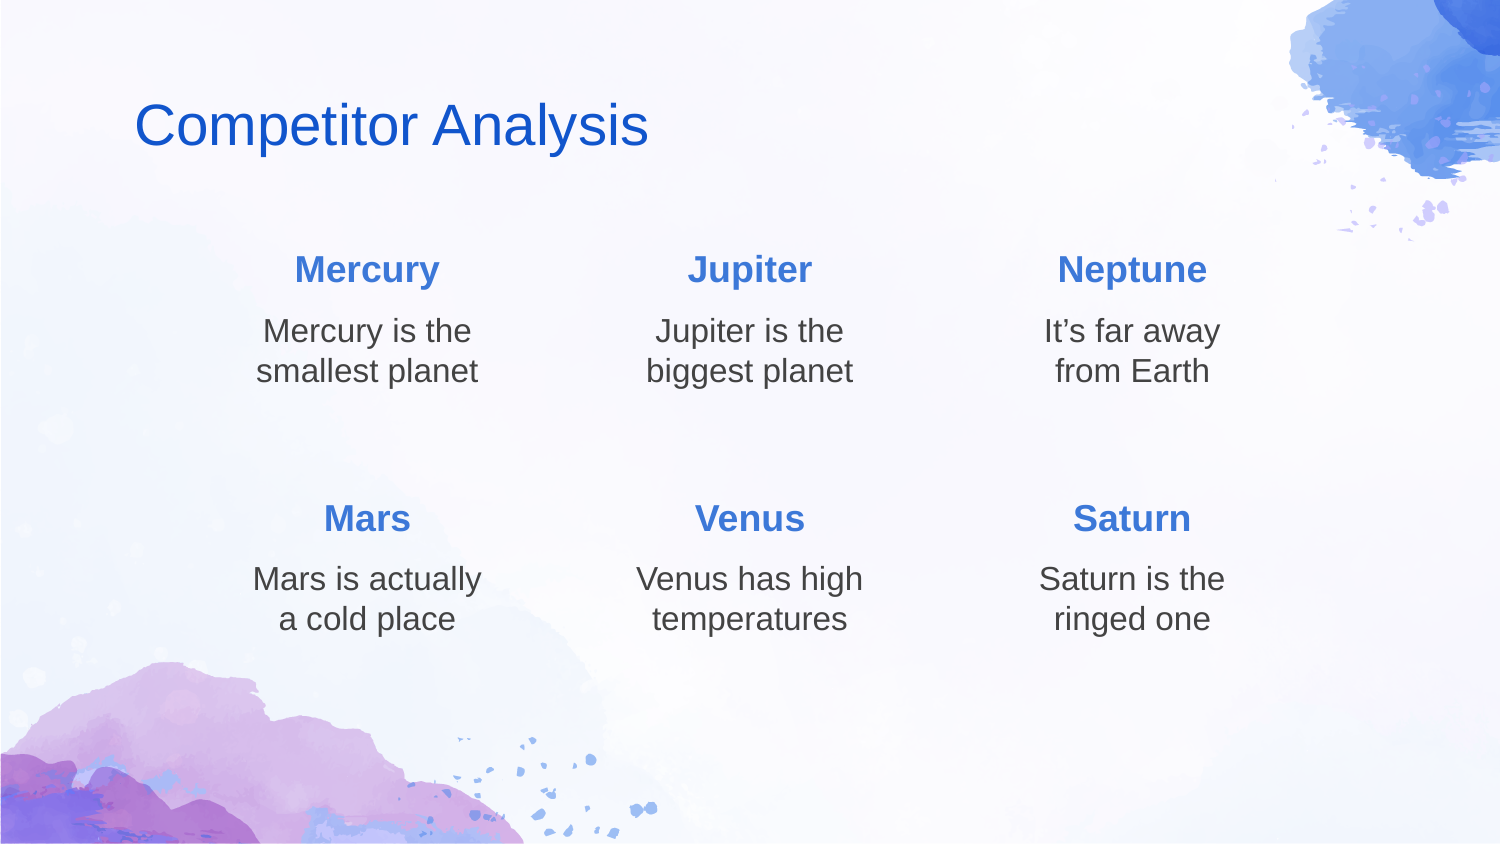

# Competitor Analysis
Mercury
Jupiter
Neptune
Mercury is the smallest planet
Jupiter is the biggest planet
It’s far away from Earth
Mars
Venus
Saturn
Mars is actually a cold place
Venus has high temperatures
Saturn is the ringed one